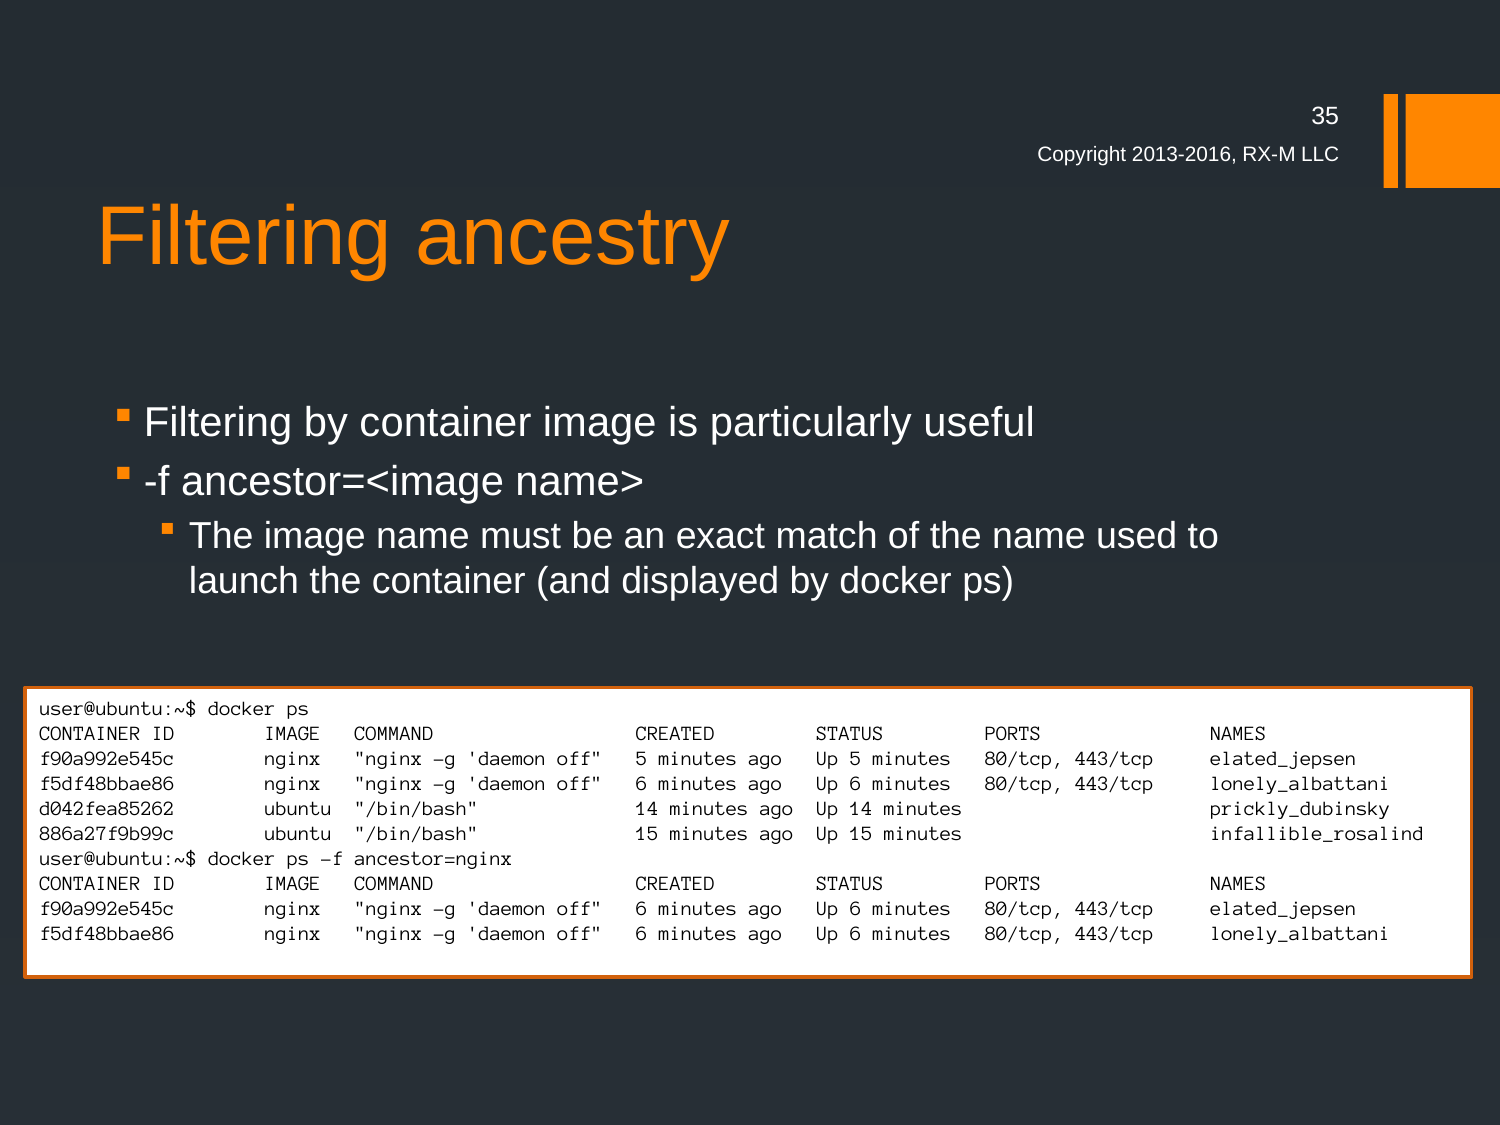

35
# Filtering ancestry
Copyright 2013-2016, RX-M LLC
Filtering by container image is particularly useful
-f ancestor=<image name>
The image name must be an exact match of the name used to launch the container (and displayed by docker ps)
user@ubuntu:~$ docker ps
CONTAINER ID        IMAGE   COMMAND                  CREATED         STATUS         PORTS               NAMES
f90a992e545c        nginx   "nginx -g 'daemon off"   5 minutes ago   Up 5 minutes   80/tcp, 443/tcp     elated_jepsen
f5df48bbae86        nginx   "nginx -g 'daemon off"   6 minutes ago   Up 6 minutes   80/tcp, 443/tcp     lonely_albattani
d042fea85262        ubuntu  "/bin/bash"              14 minutes ago  Up 14 minutes                      prickly_dubinsky
886a27f9b99c        ubuntu  "/bin/bash"              15 minutes ago  Up 15 minutes                      infallible_rosalind
user@ubuntu:~$ docker ps -f ancestor=nginx
CONTAINER ID        IMAGE   COMMAND                  CREATED         STATUS         PORTS               NAMES
f90a992e545c        nginx   "nginx -g 'daemon off"   6 minutes ago   Up 6 minutes   80/tcp, 443/tcp     elated_jepsen
f5df48bbae86        nginx   "nginx -g 'daemon off"   6 minutes ago   Up 6 minutes   80/tcp, 443/tcp     lonely_albattani